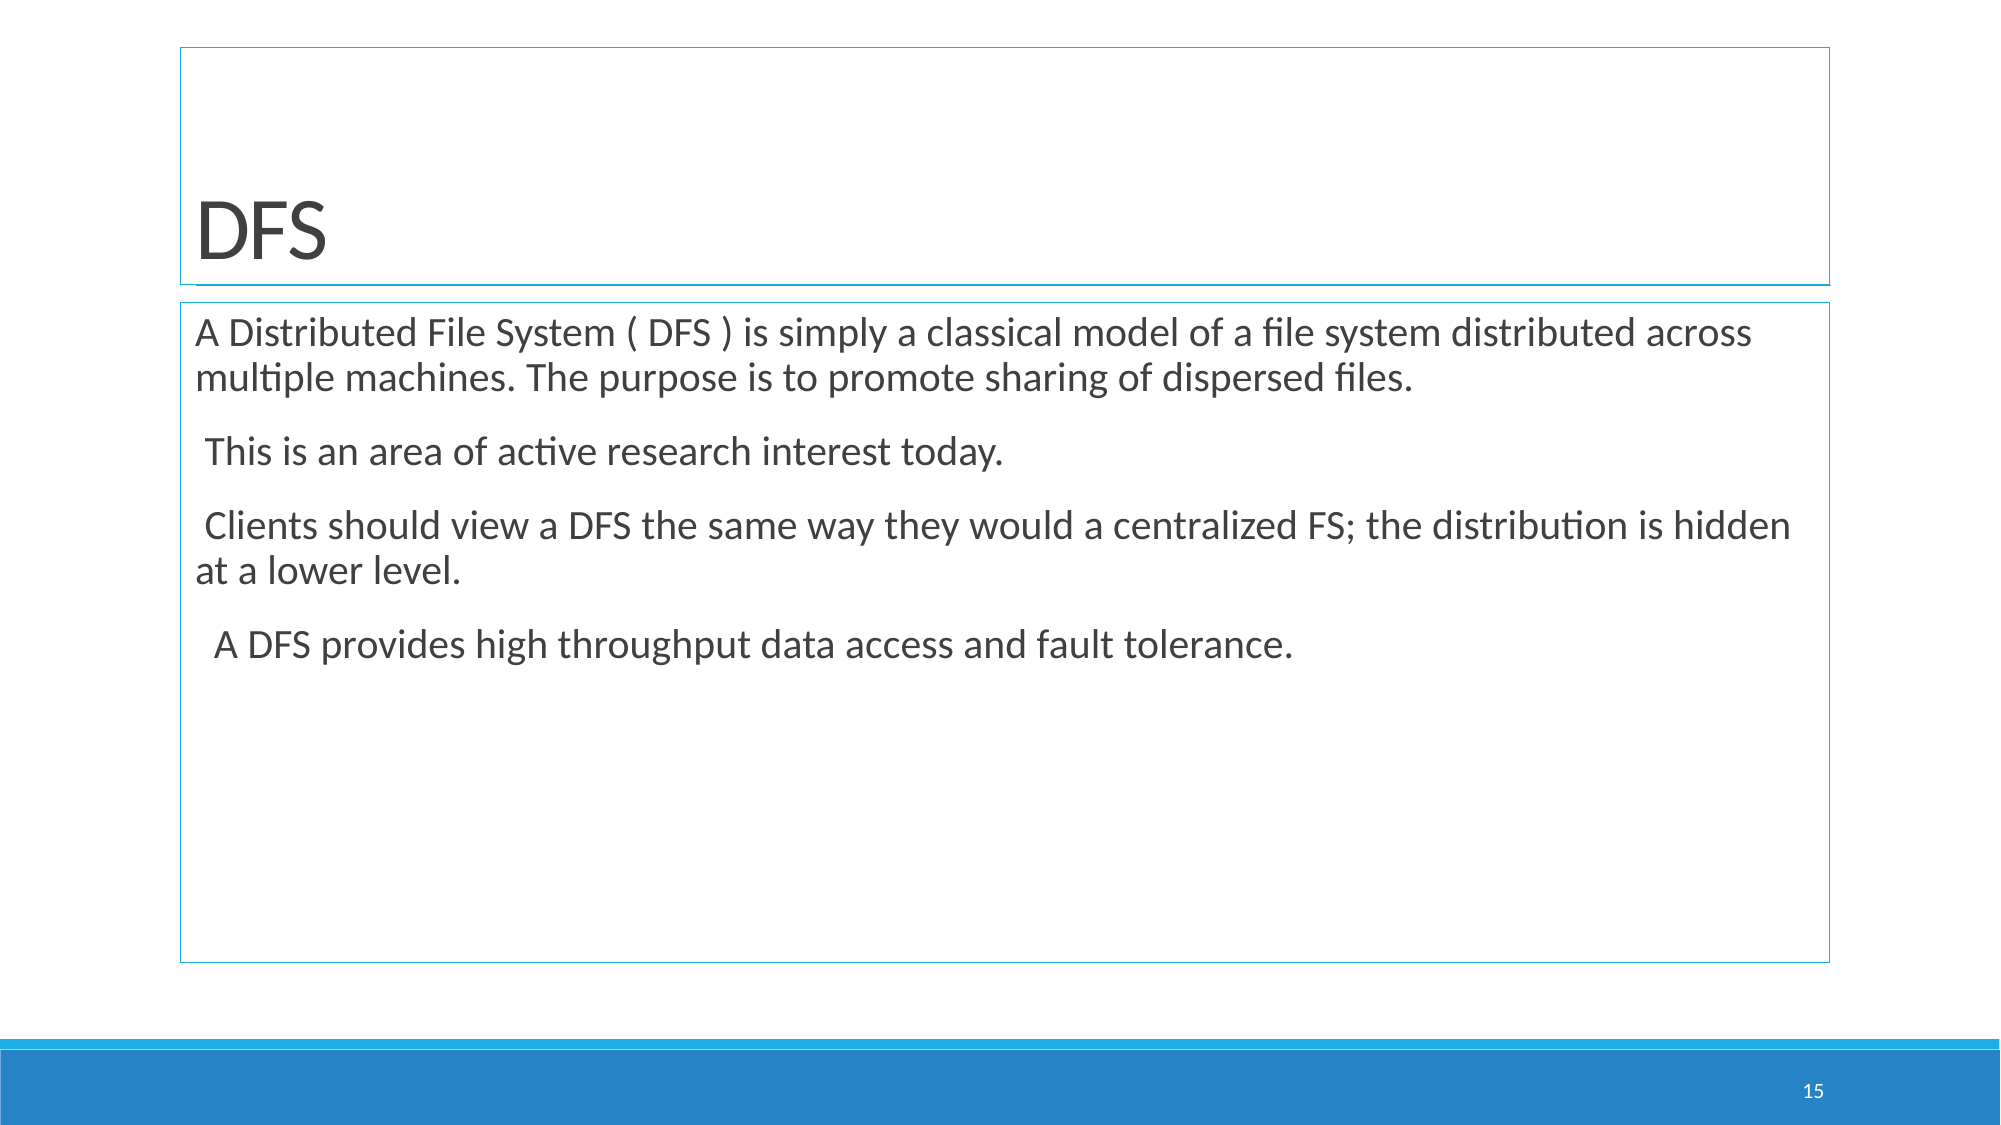

# DFS
A Distributed File System ( DFS ) is simply a classical model of a file system distributed across multiple machines. The purpose is to promote sharing of dispersed files.
 This is an area of active research interest today.
 Clients should view a DFS the same way they would a centralized FS; the distribution is hidden at a lower level.
  A DFS provides high throughput data access and fault tolerance.
15